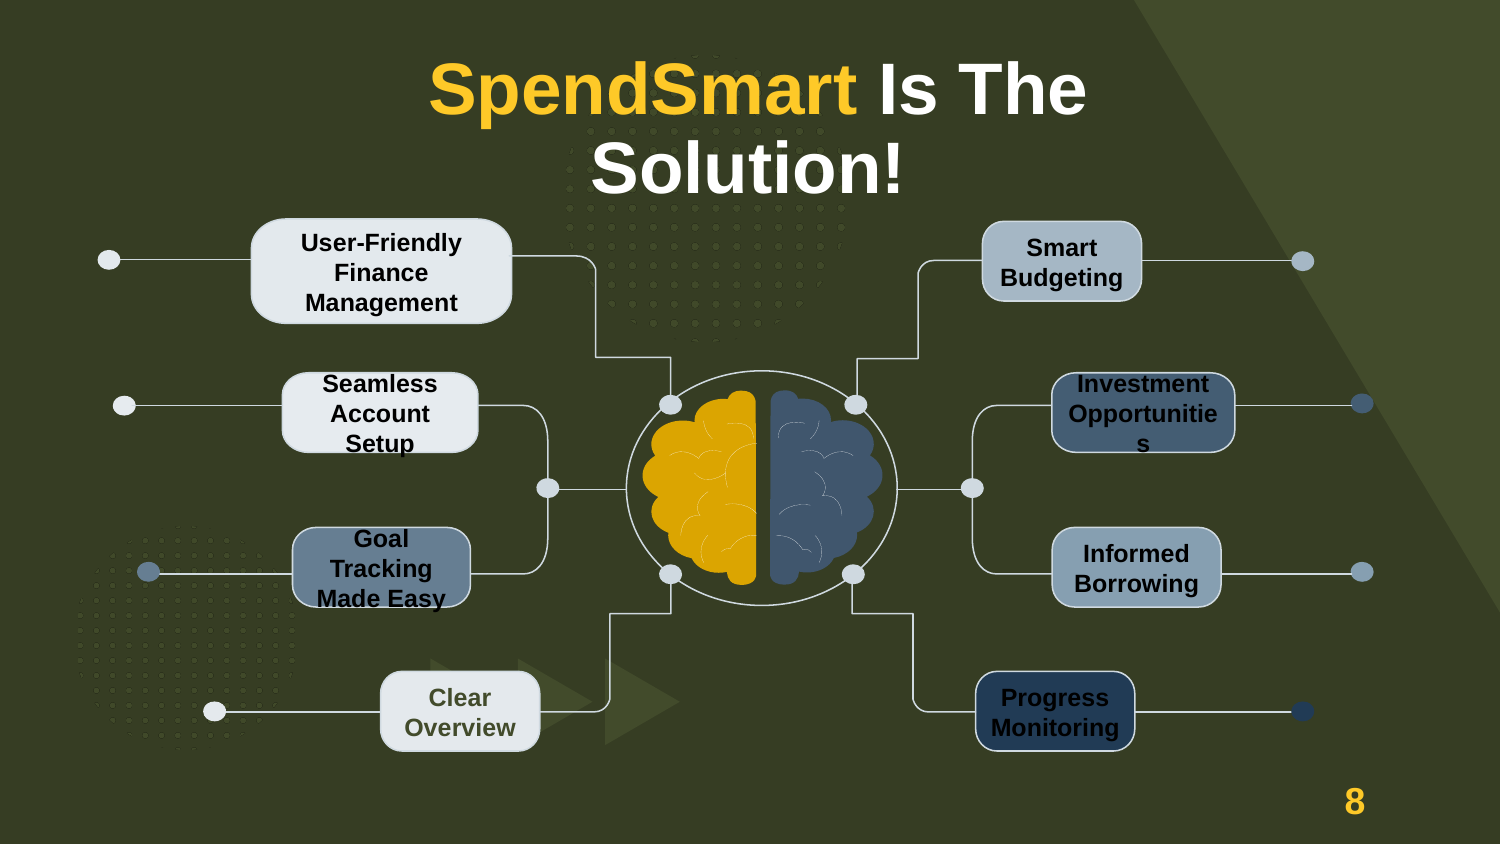

# SpendSmart Is The Solution!
User-Friendly Finance Management

Smart Budgeting

Seamless Account Setup

Goal Tracking Made Easy

Investment Opportunities

Informed Borrowing

Clear Overview

Progress Monitoring

8